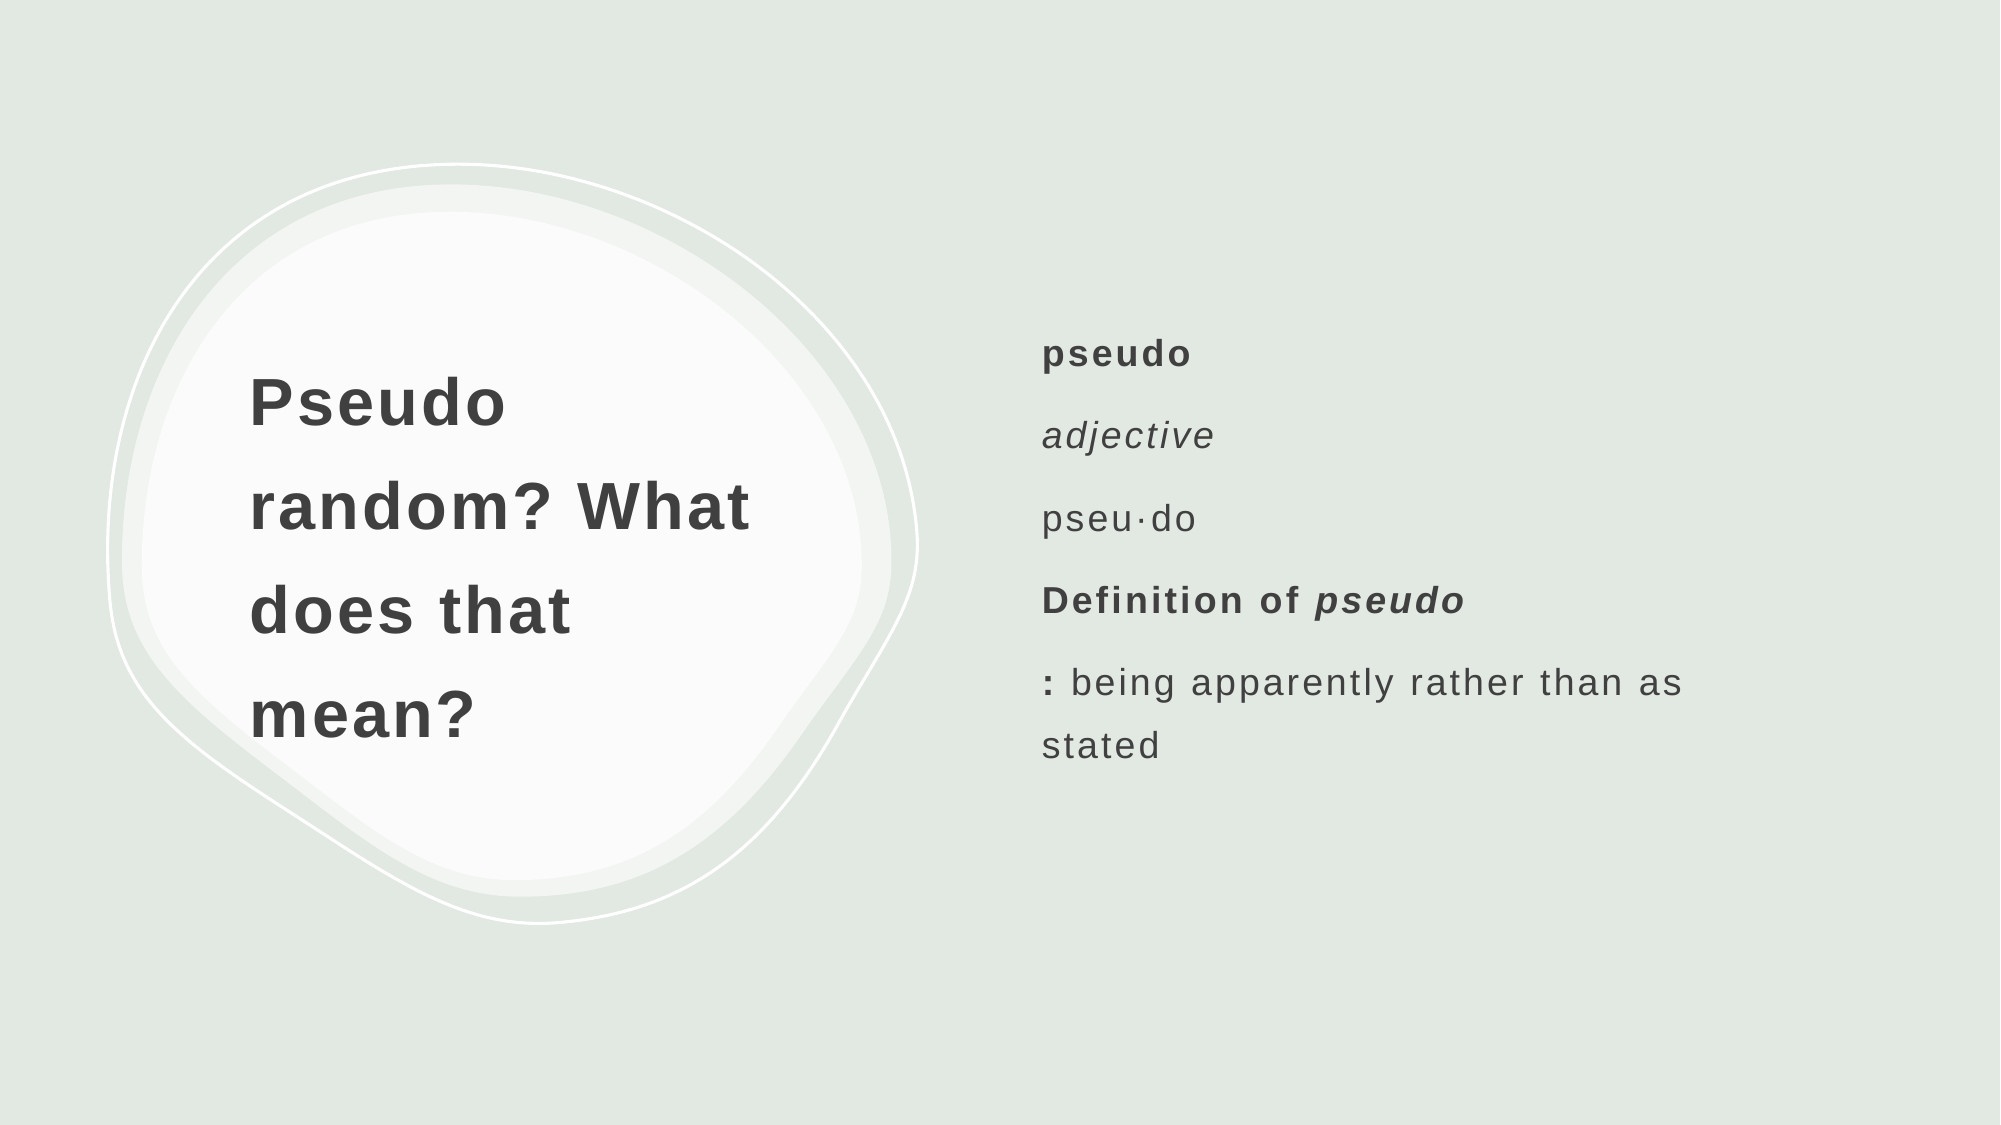

pseudo
adjective
pseu·​do
Definition of pseudo
: being apparently rather than as stated
# Pseudo random? What does that mean?